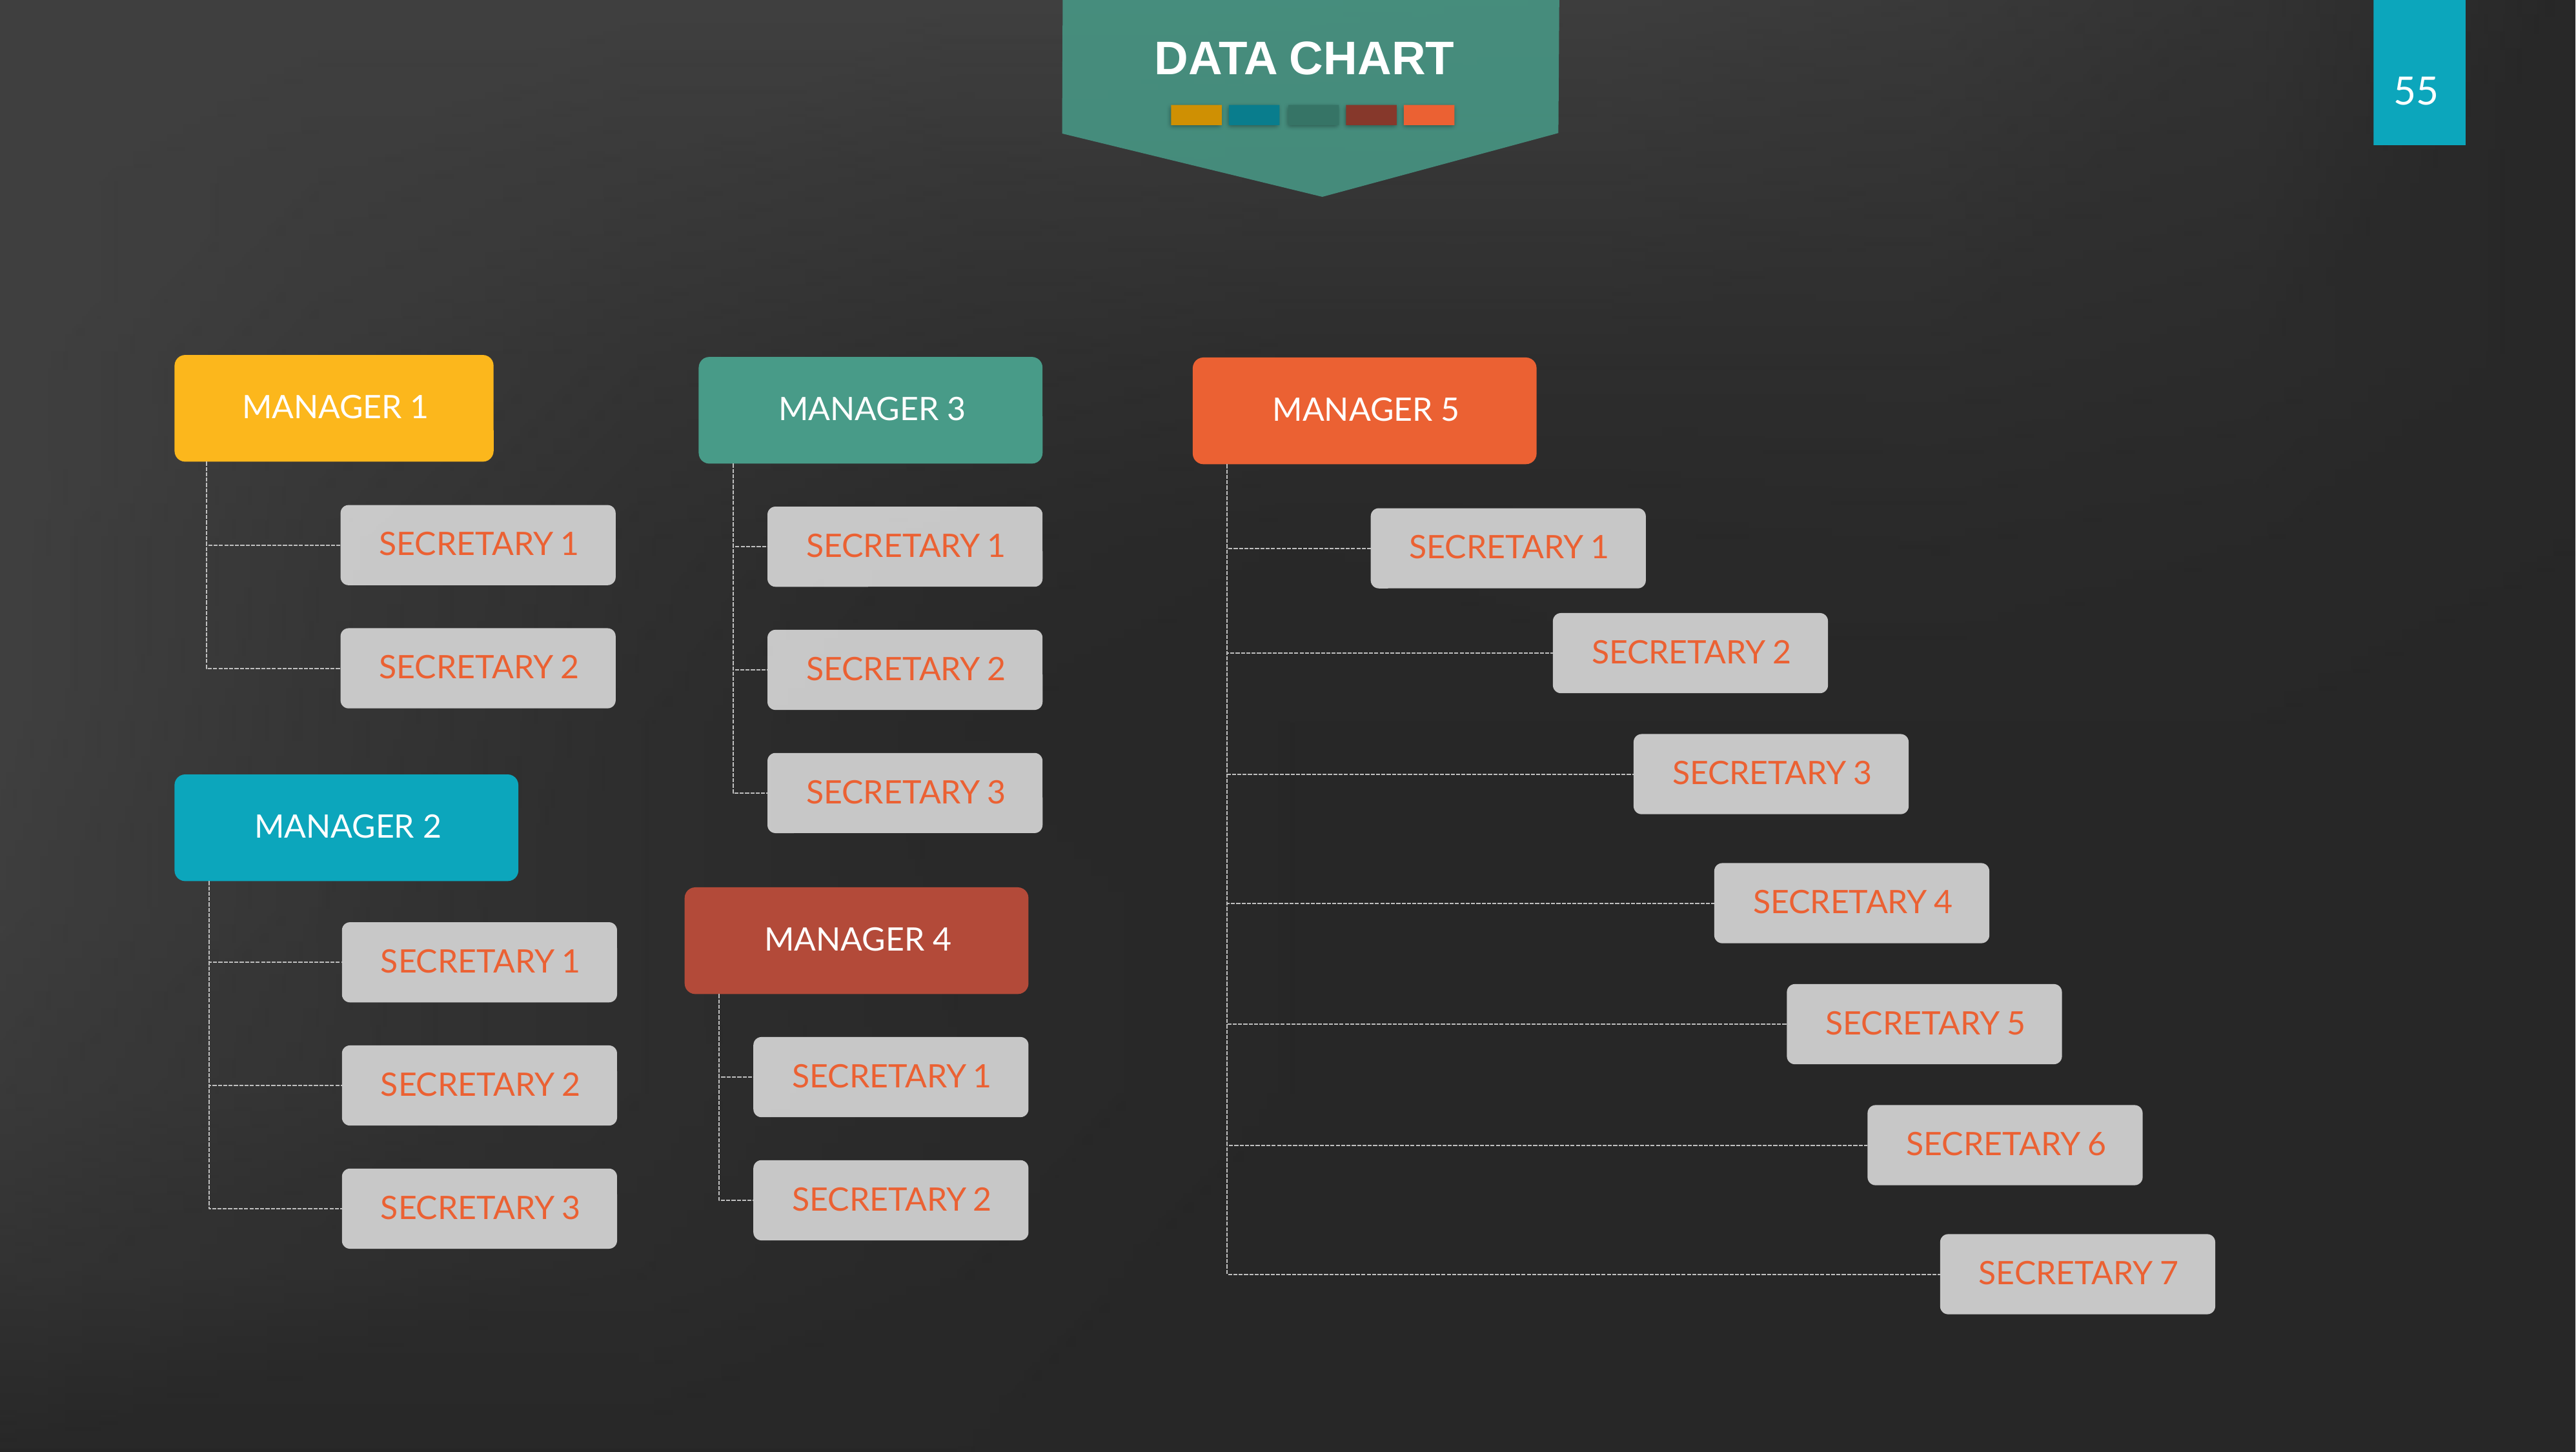

DATA CHART

MANAGER 1
SECRETARY 1
SECRETARY 2
MANAGER 2
SECRETARY 1
SECRETARY 2
SECRETARY 3
MANAGER 3
SECRETARY 1
SECRETARY 2
SECRETARY 3
MANAGER 4
SECRETARY 1
SECRETARY 2
MANAGER 5
SECRETARY 1
SECRETARY 2
SECRETARY 3
SECRETARY 4
SECRETARY 5
SECRETARY 6
SECRETARY 7